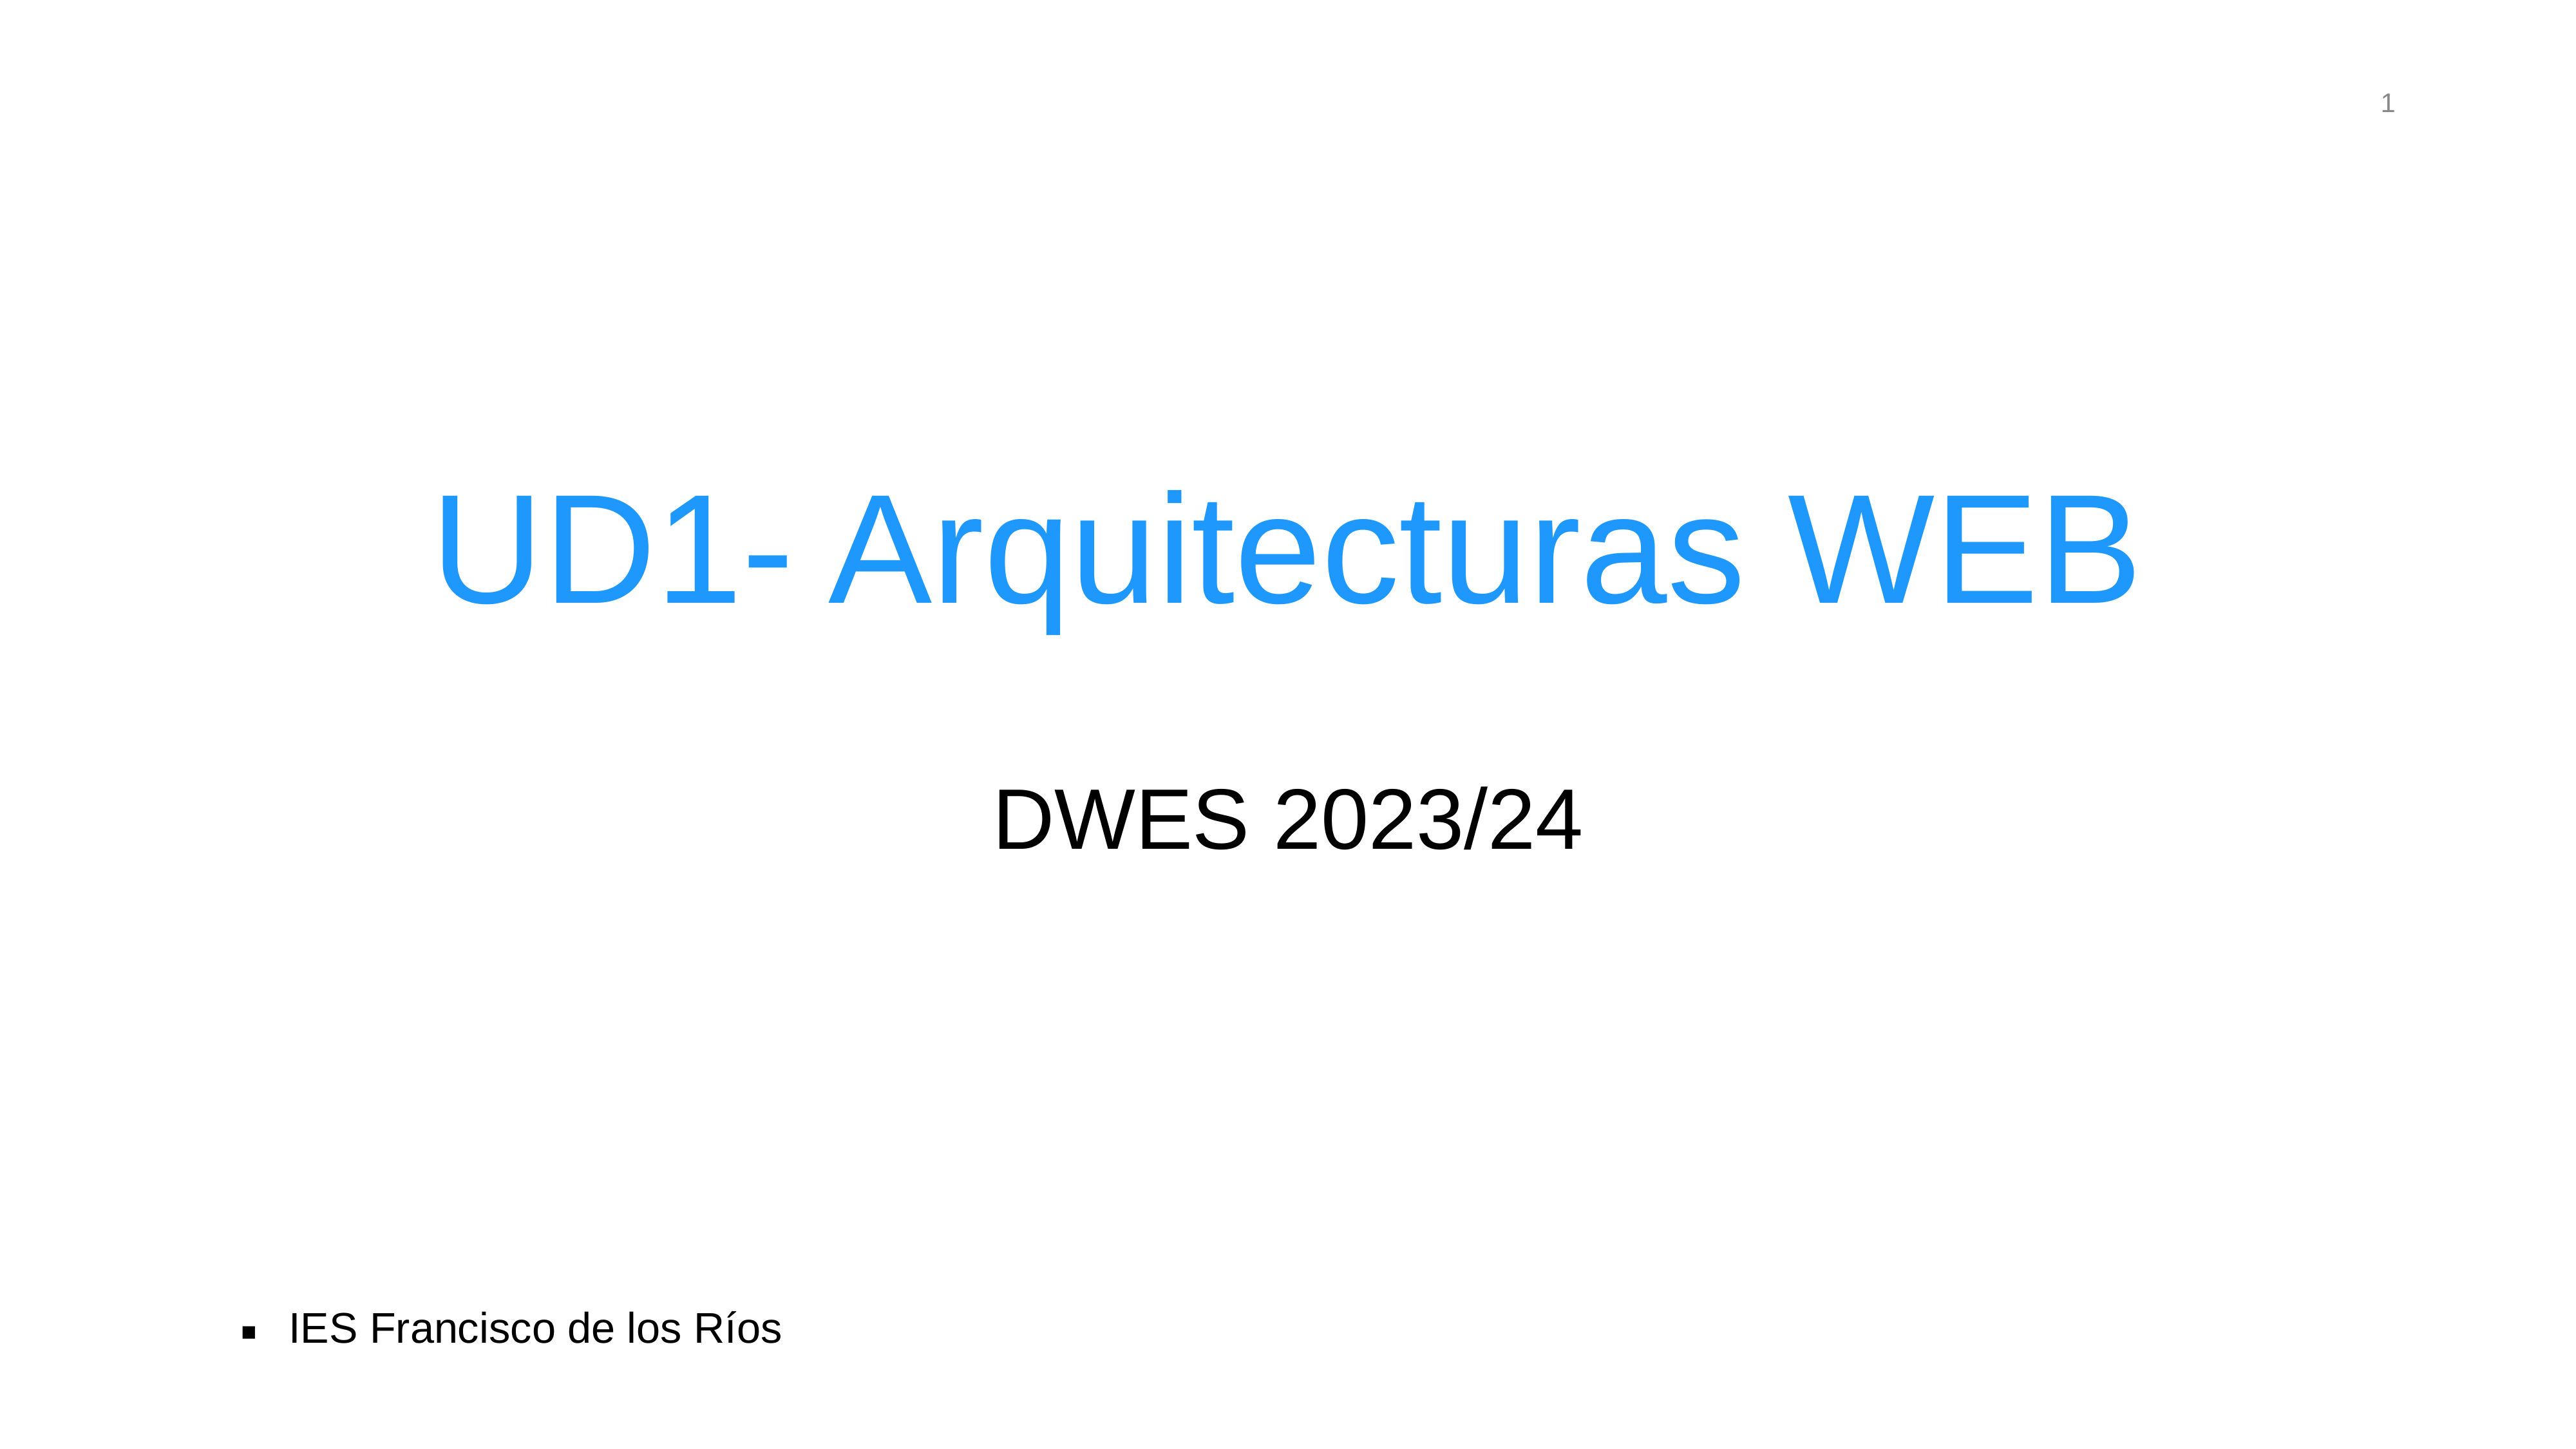

1
# UD1- Arquitecturas WEB
DWES 2023/24
IES Francisco de los Ríos